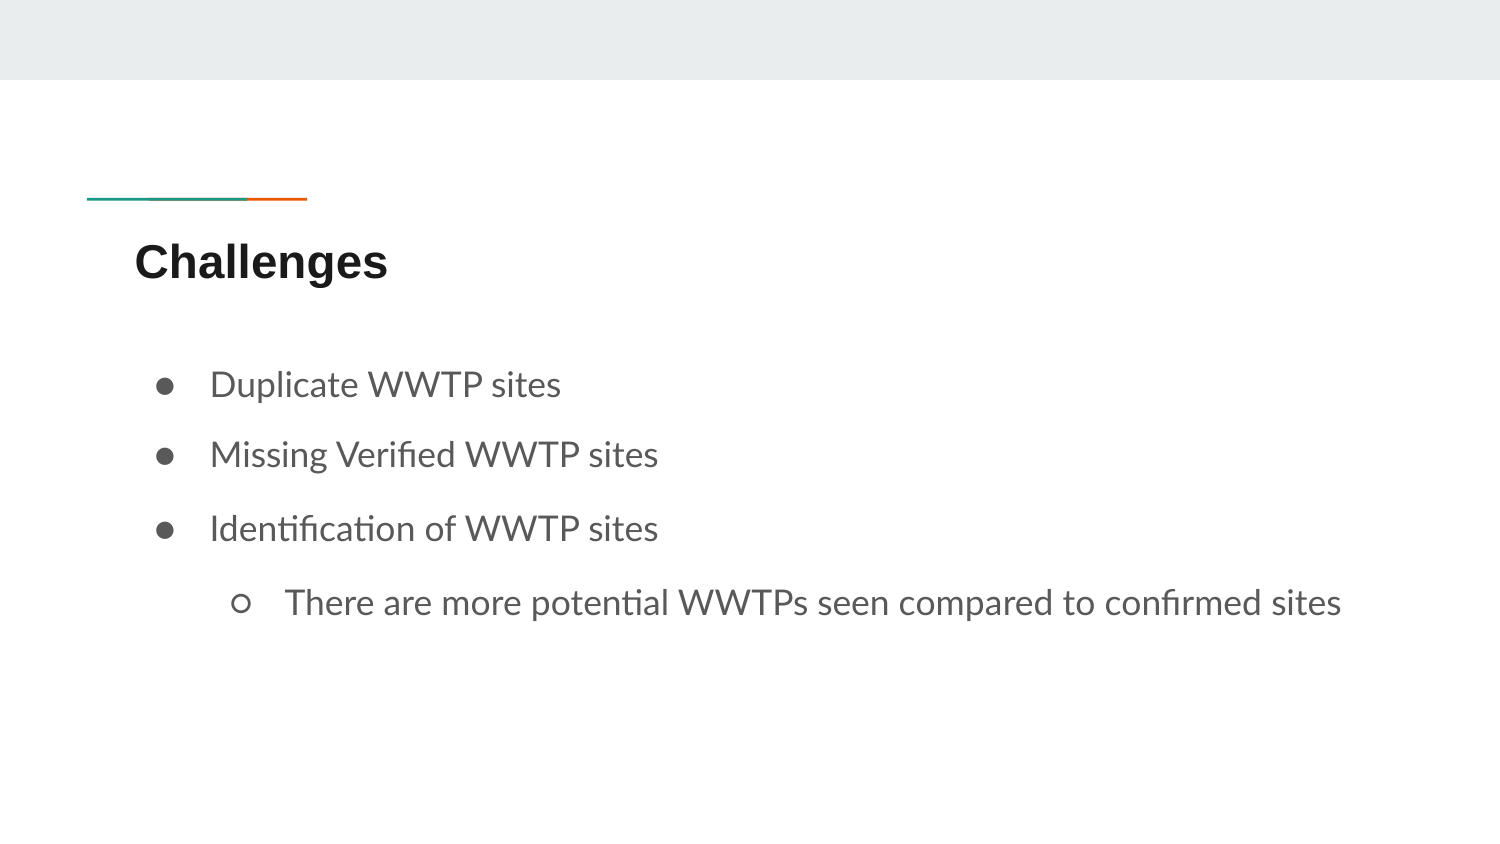

# Challenges

Duplicate WWTP sites
Missing Verified WWTP sites
Identification of WWTP sites
There are more potential WWTPs seen compared to confirmed sites